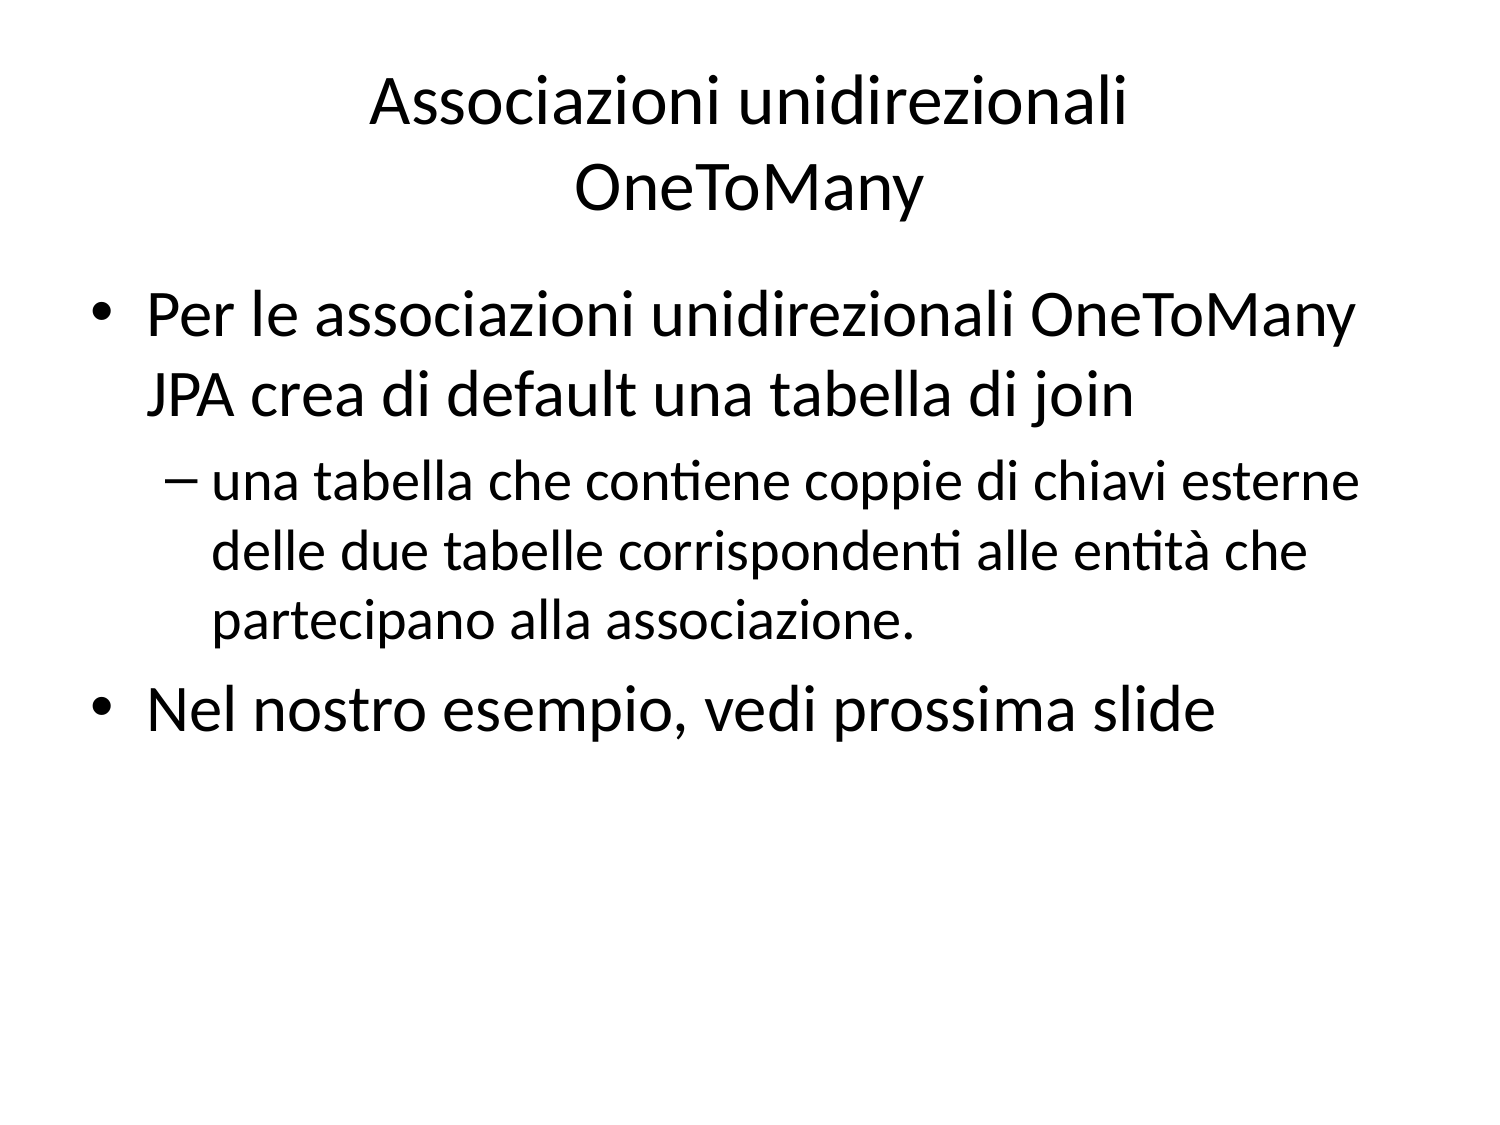

# Associazioni unidirezionali OneToMany
Per le associazioni unidirezionali OneToMany JPA crea di default una tabella di join
una tabella che contiene coppie di chiavi esterne delle due tabelle corrispondenti alle entità che partecipano alla associazione.
Nel nostro esempio, vedi prossima slide